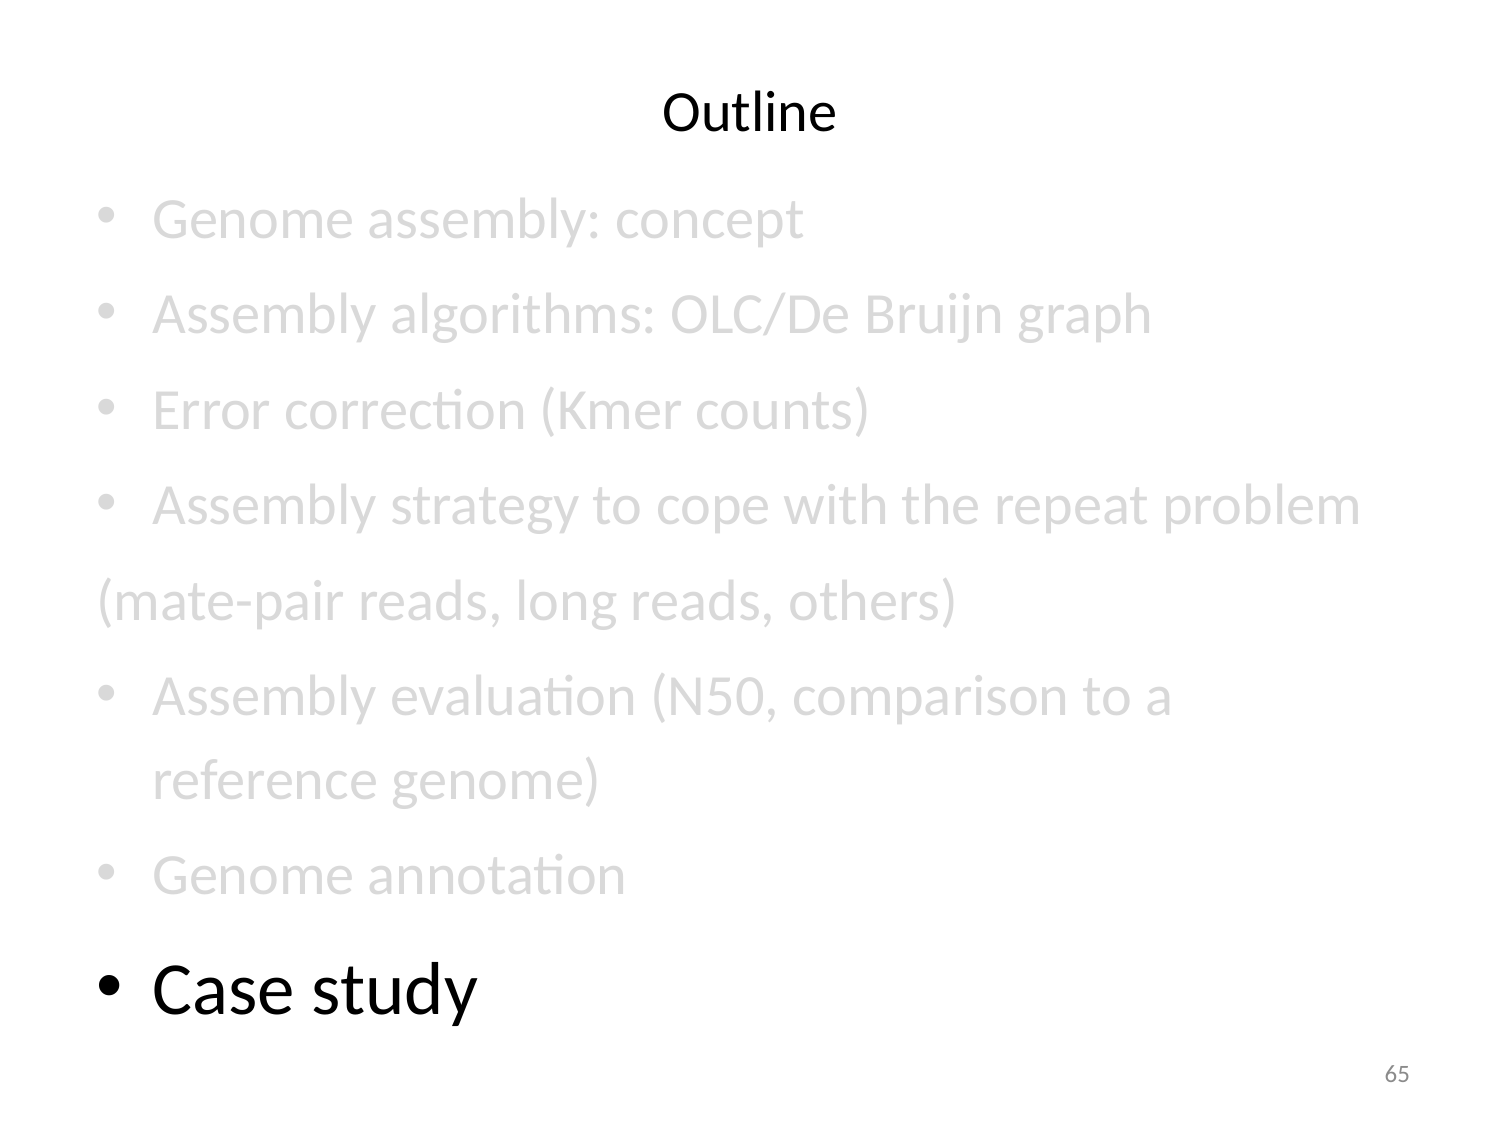

# Outline
Genome assembly: concept
Assembly algorithms: OLC/De Bruijn graph
Error correction (Kmer counts)
Assembly strategy to cope with the repeat problem
(mate-pair reads, long reads, others)
Assembly evaluation (N50, comparison to a reference genome)
Genome annotation
Case study
65